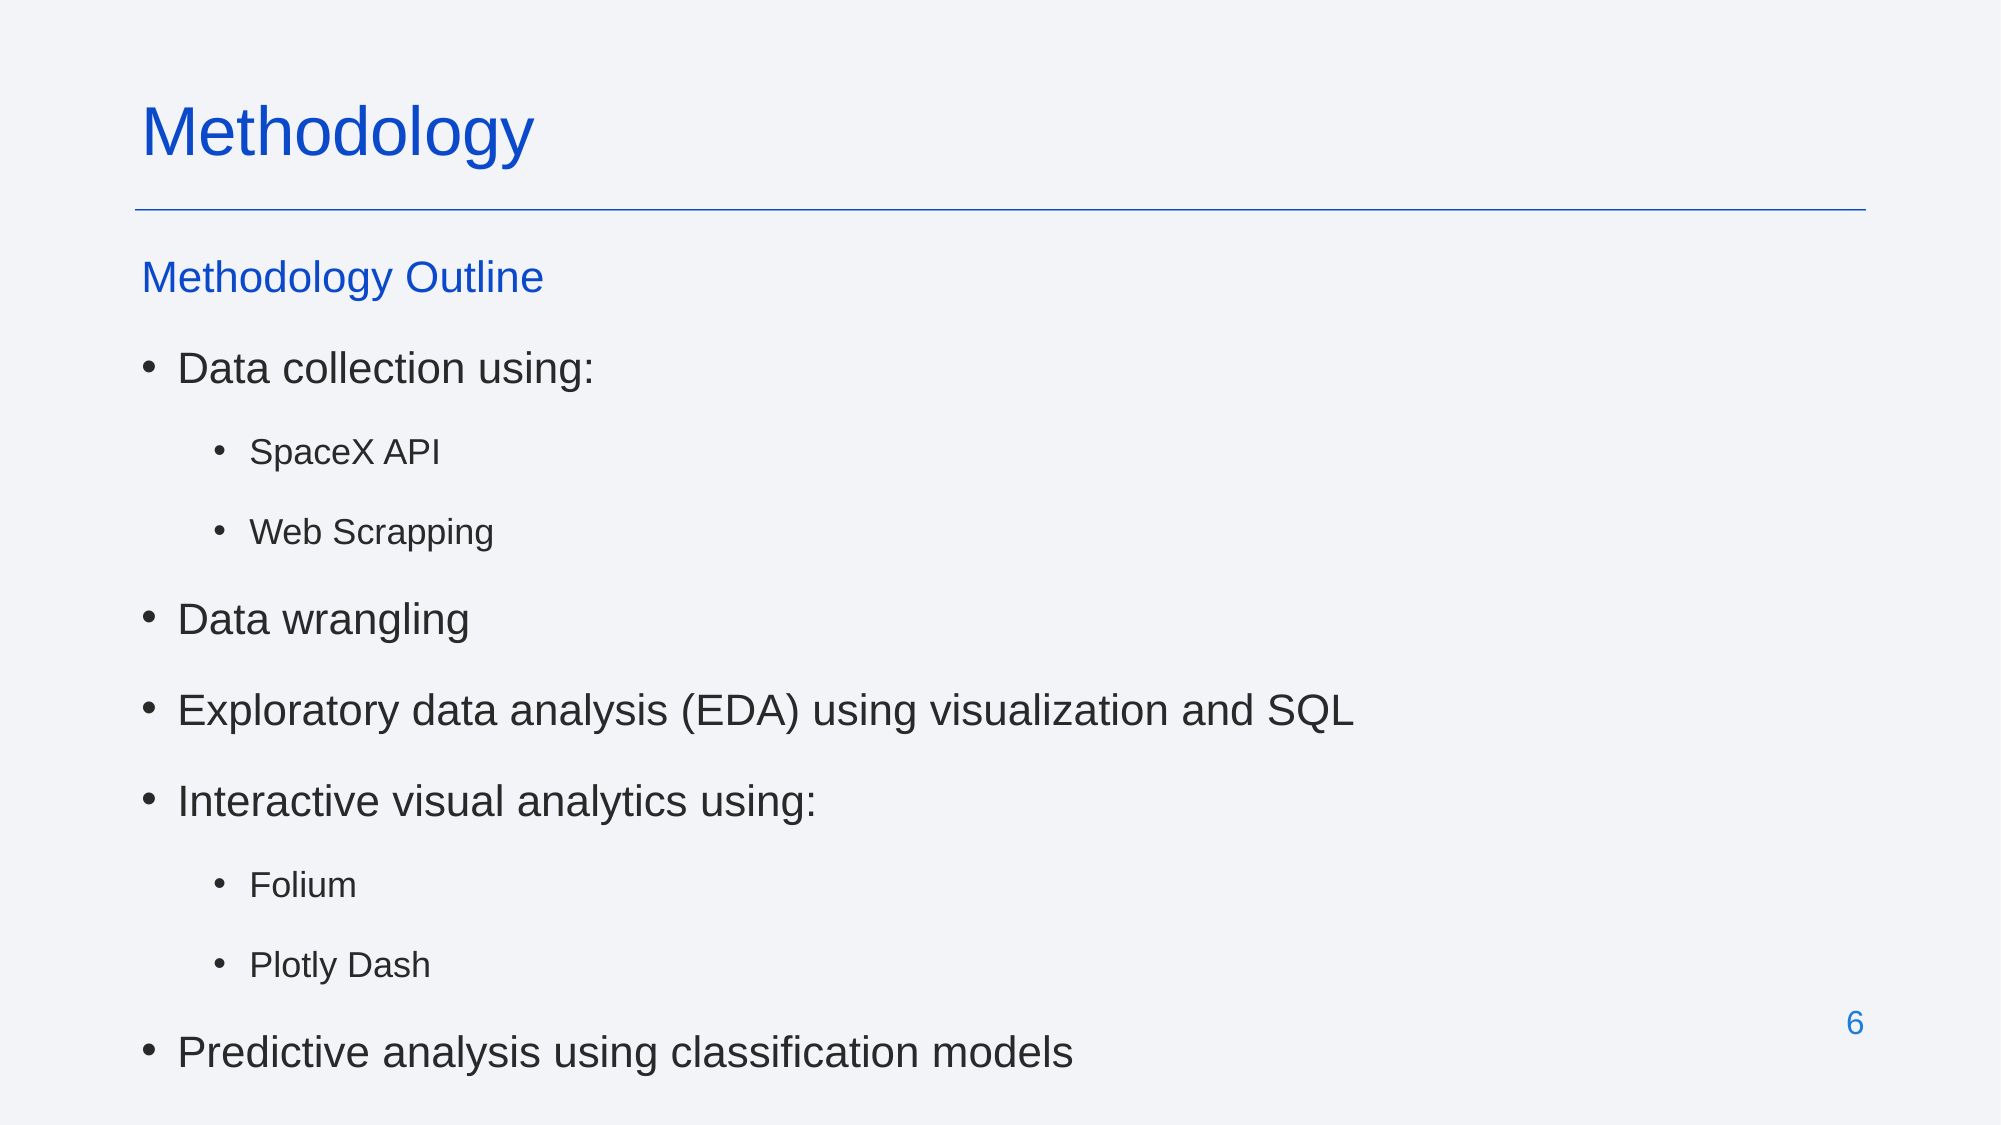

Methodology
Methodology Outline
Data collection using:
SpaceX API
Web Scrapping
Data wrangling
Exploratory data analysis (EDA) using visualization and SQL
Interactive visual analytics using:
Folium
Plotly Dash
Predictive analysis using classification models
6